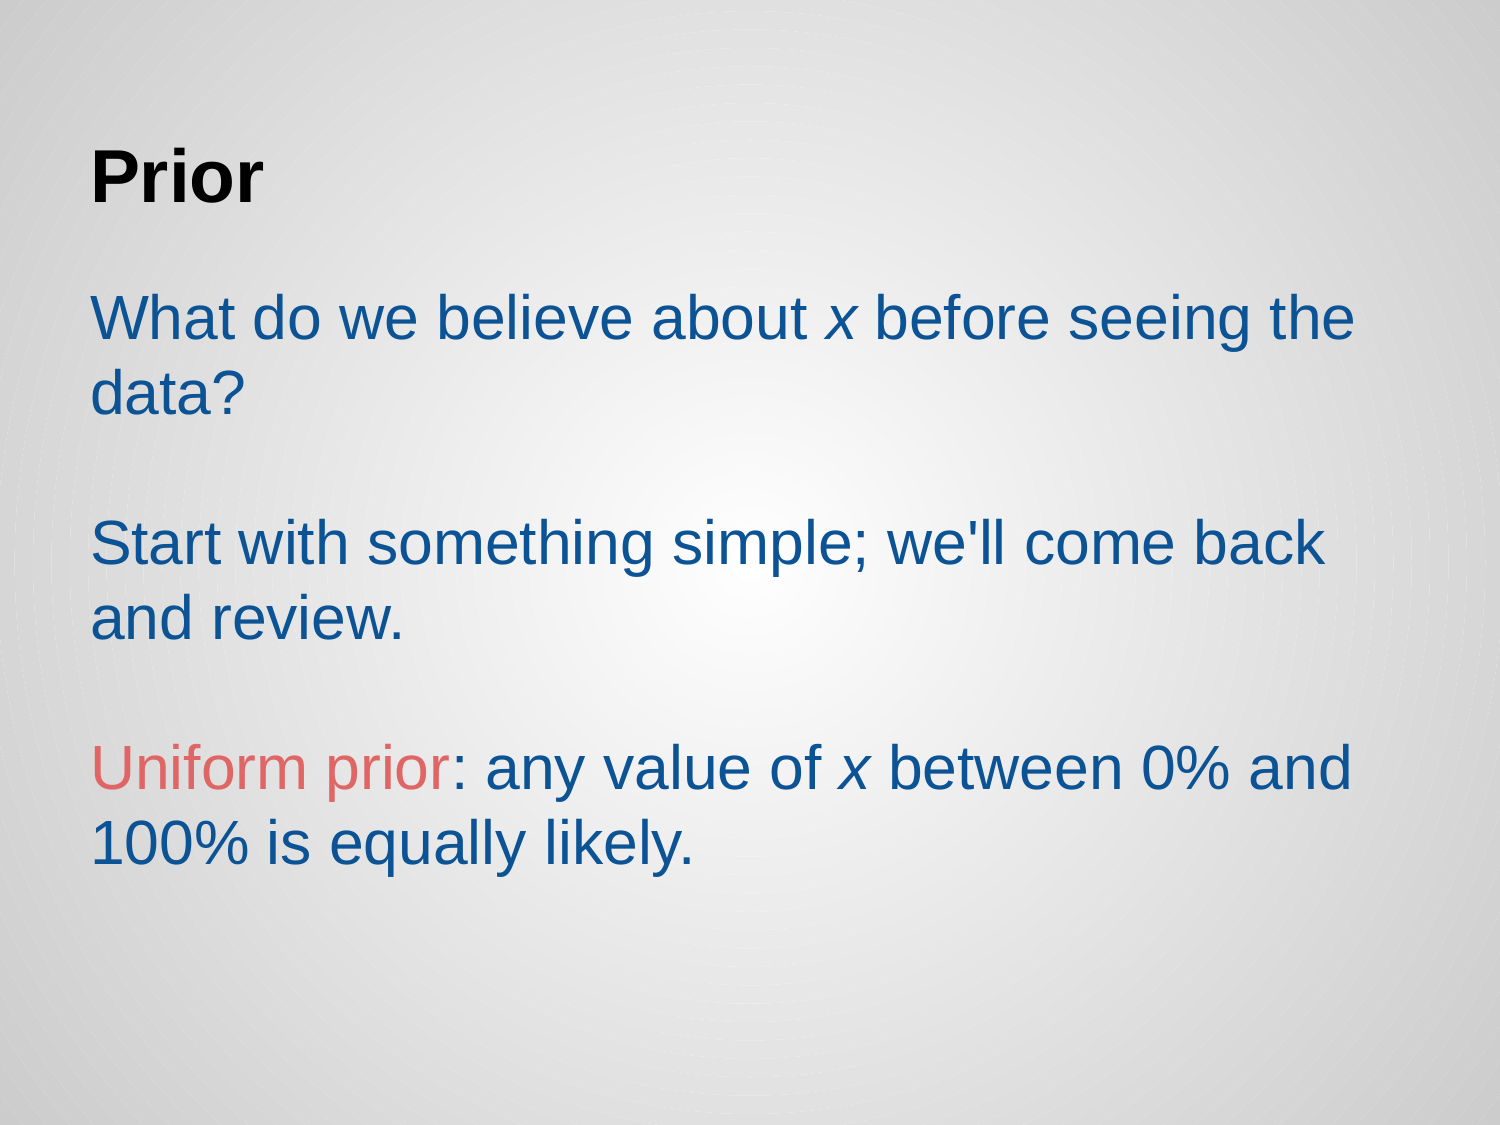

# Prior
What do we believe about x before seeing the data?

Start with something simple; we'll come back and review.

Uniform prior: any value of x between 0% and 100% is equally likely.